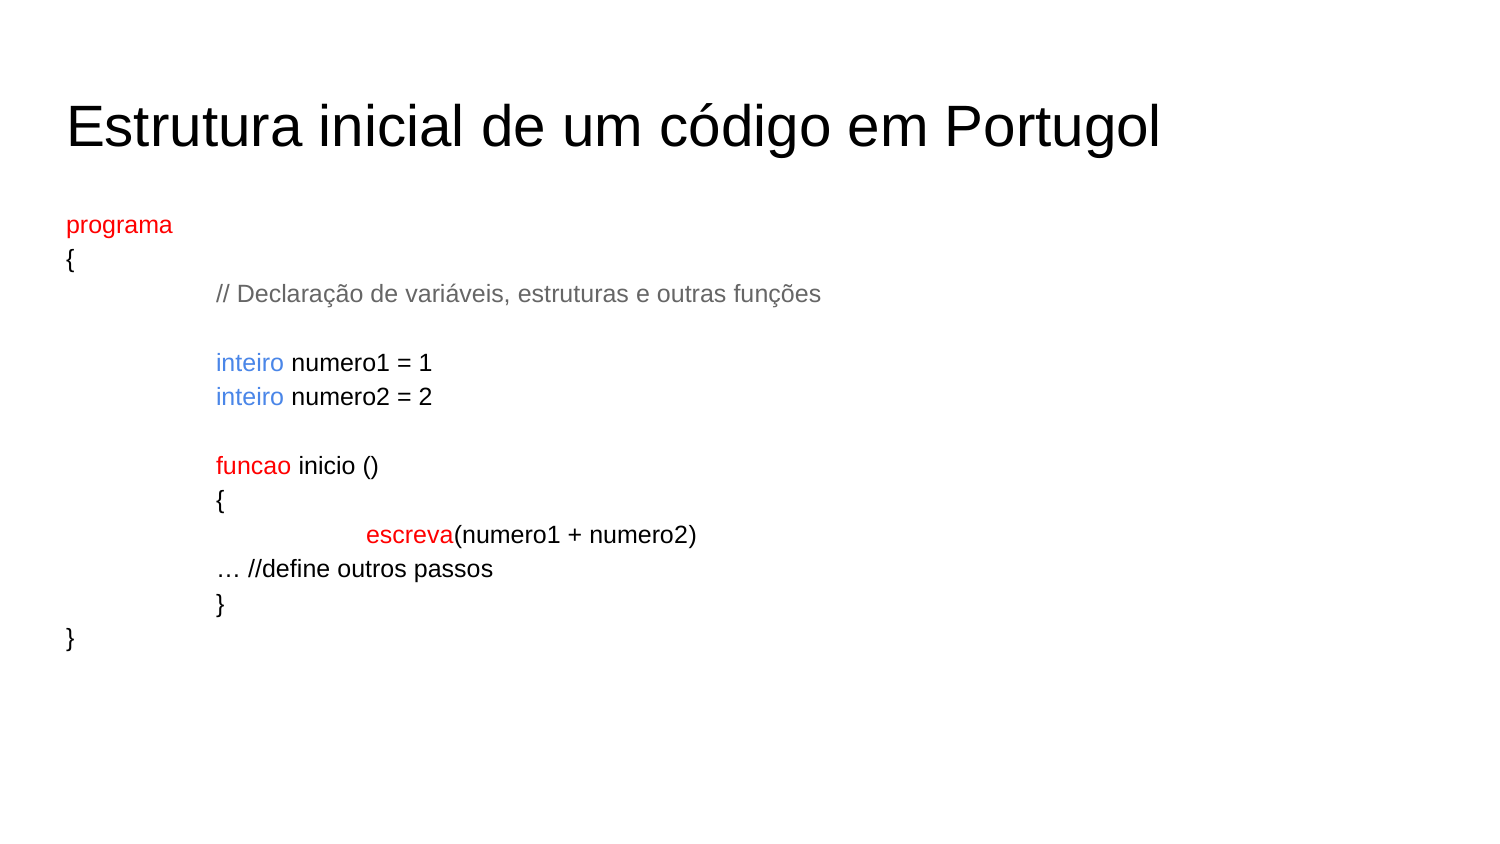

# Estrutura inicial de um código em Portugol
programa
{
	// Declaração de variáveis, estruturas e outras funções

	inteiro numero1 = 1
	inteiro numero2 = 2

	funcao inicio ()
	{
		escreva(numero1 + numero2)
… //define outros passos
	}
}